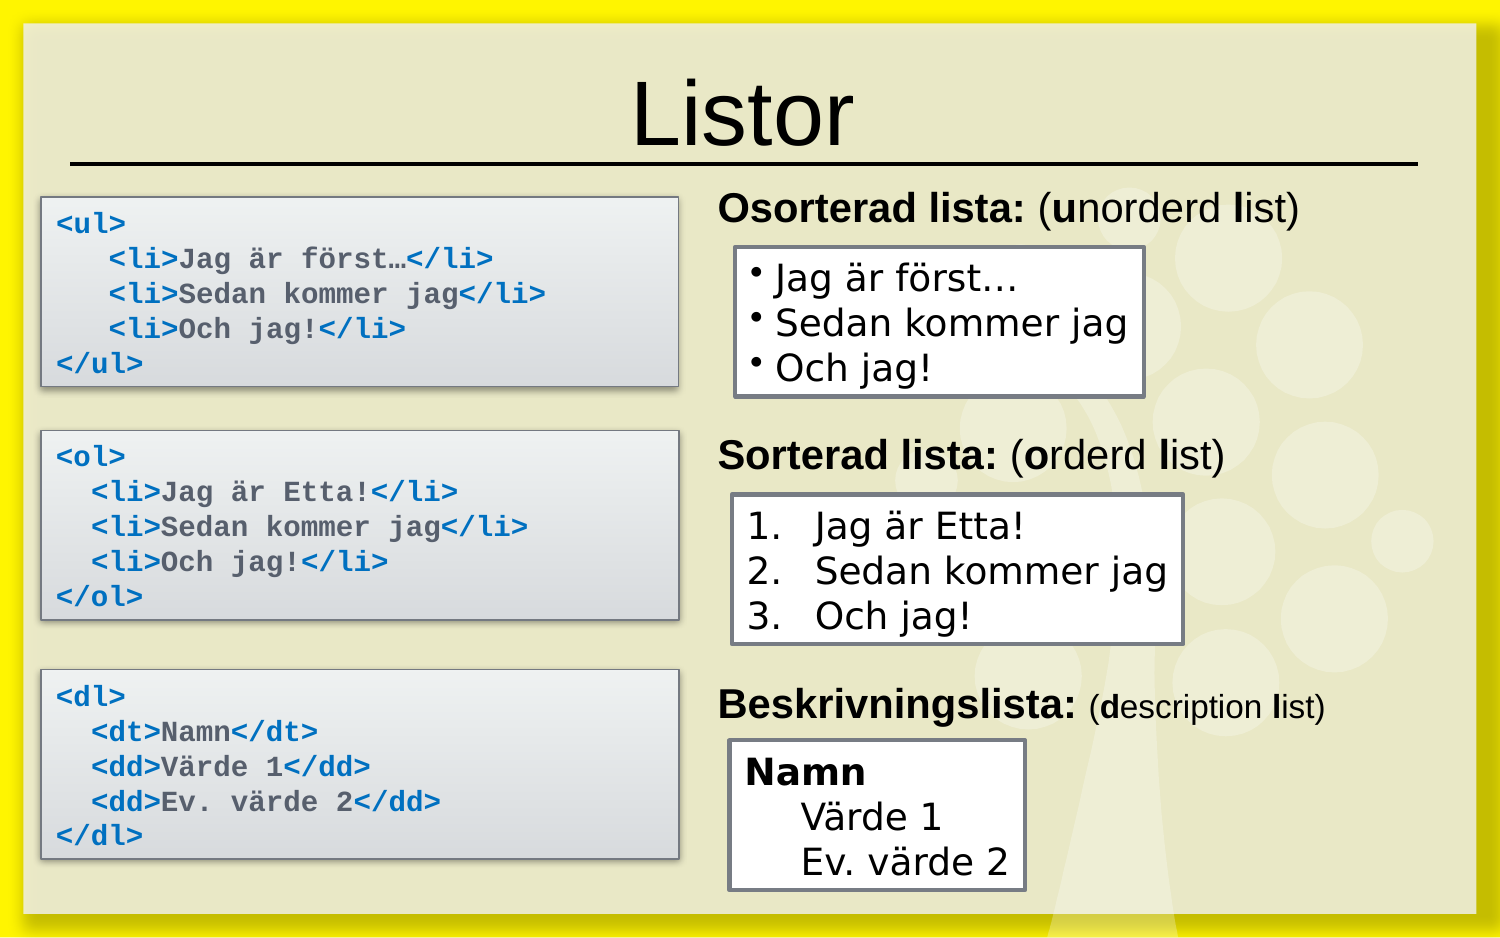

# Listor
Osorterad lista: (unorderd list)
<ul>
   <li>Jag är först…</li>
   <li>Sedan kommer jag</li>
   <li>Och jag!</li>
</ul>
 Jag är först…
 Sedan kommer jag
 Och jag!
Sorterad lista: (orderd list)

<ol>
  <li>Jag är Etta!</li>
  <li>Sedan kommer jag</li>
  <li>Och jag!</li>
</ol>
 Jag är Etta!
 Sedan kommer jag
 Och jag!
<dl>
  <dt>Namn</dt>
  <dd>Värde 1</dd>
  <dd>Ev. värde 2</dd>
</dl>
Beskrivningslista: (description list)

Namn
Värde 1
Ev. värde 2